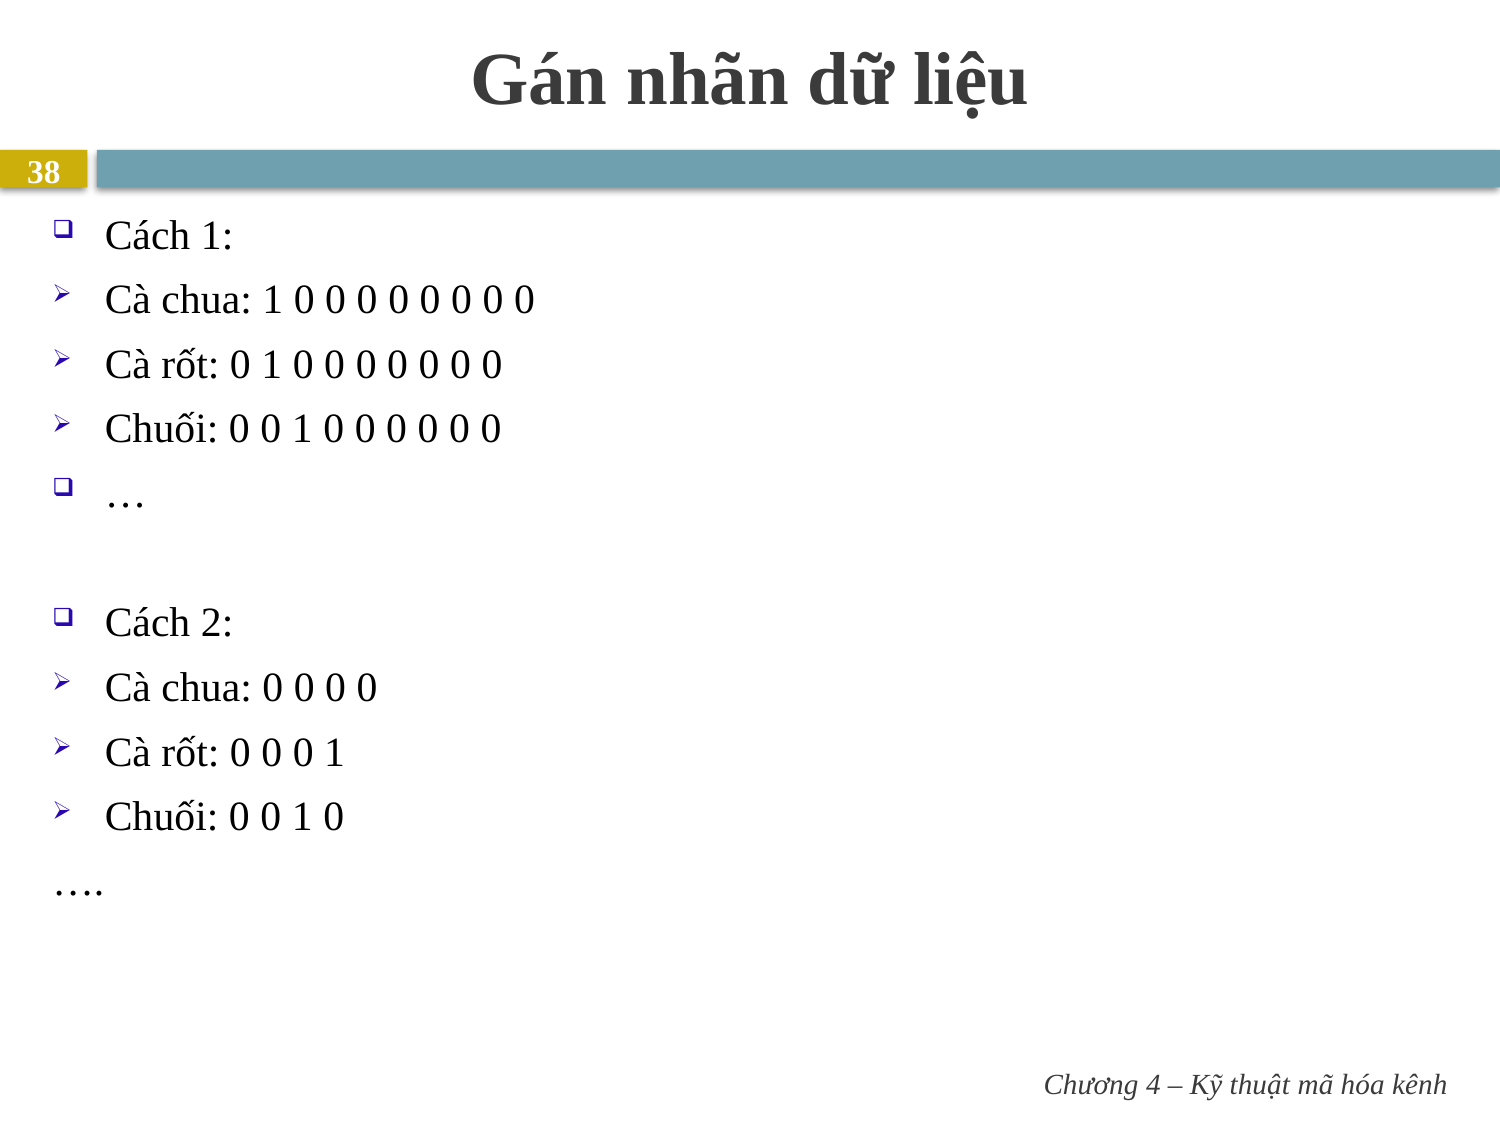

# Gán nhãn dữ liệu
38
Cách 1:
Cà chua: 1 0 0 0 0 0 0 0 0
Cà rốt: 0 1 0 0 0 0 0 0 0
Chuối: 0 0 1 0 0 0 0 0 0
…

Cách 2:
Cà chua: 0 0 0 0
Cà rốt: 0 0 0 1
Chuối: 0 0 1 0
….
Chương 4 – Kỹ thuật mã hóa kênh